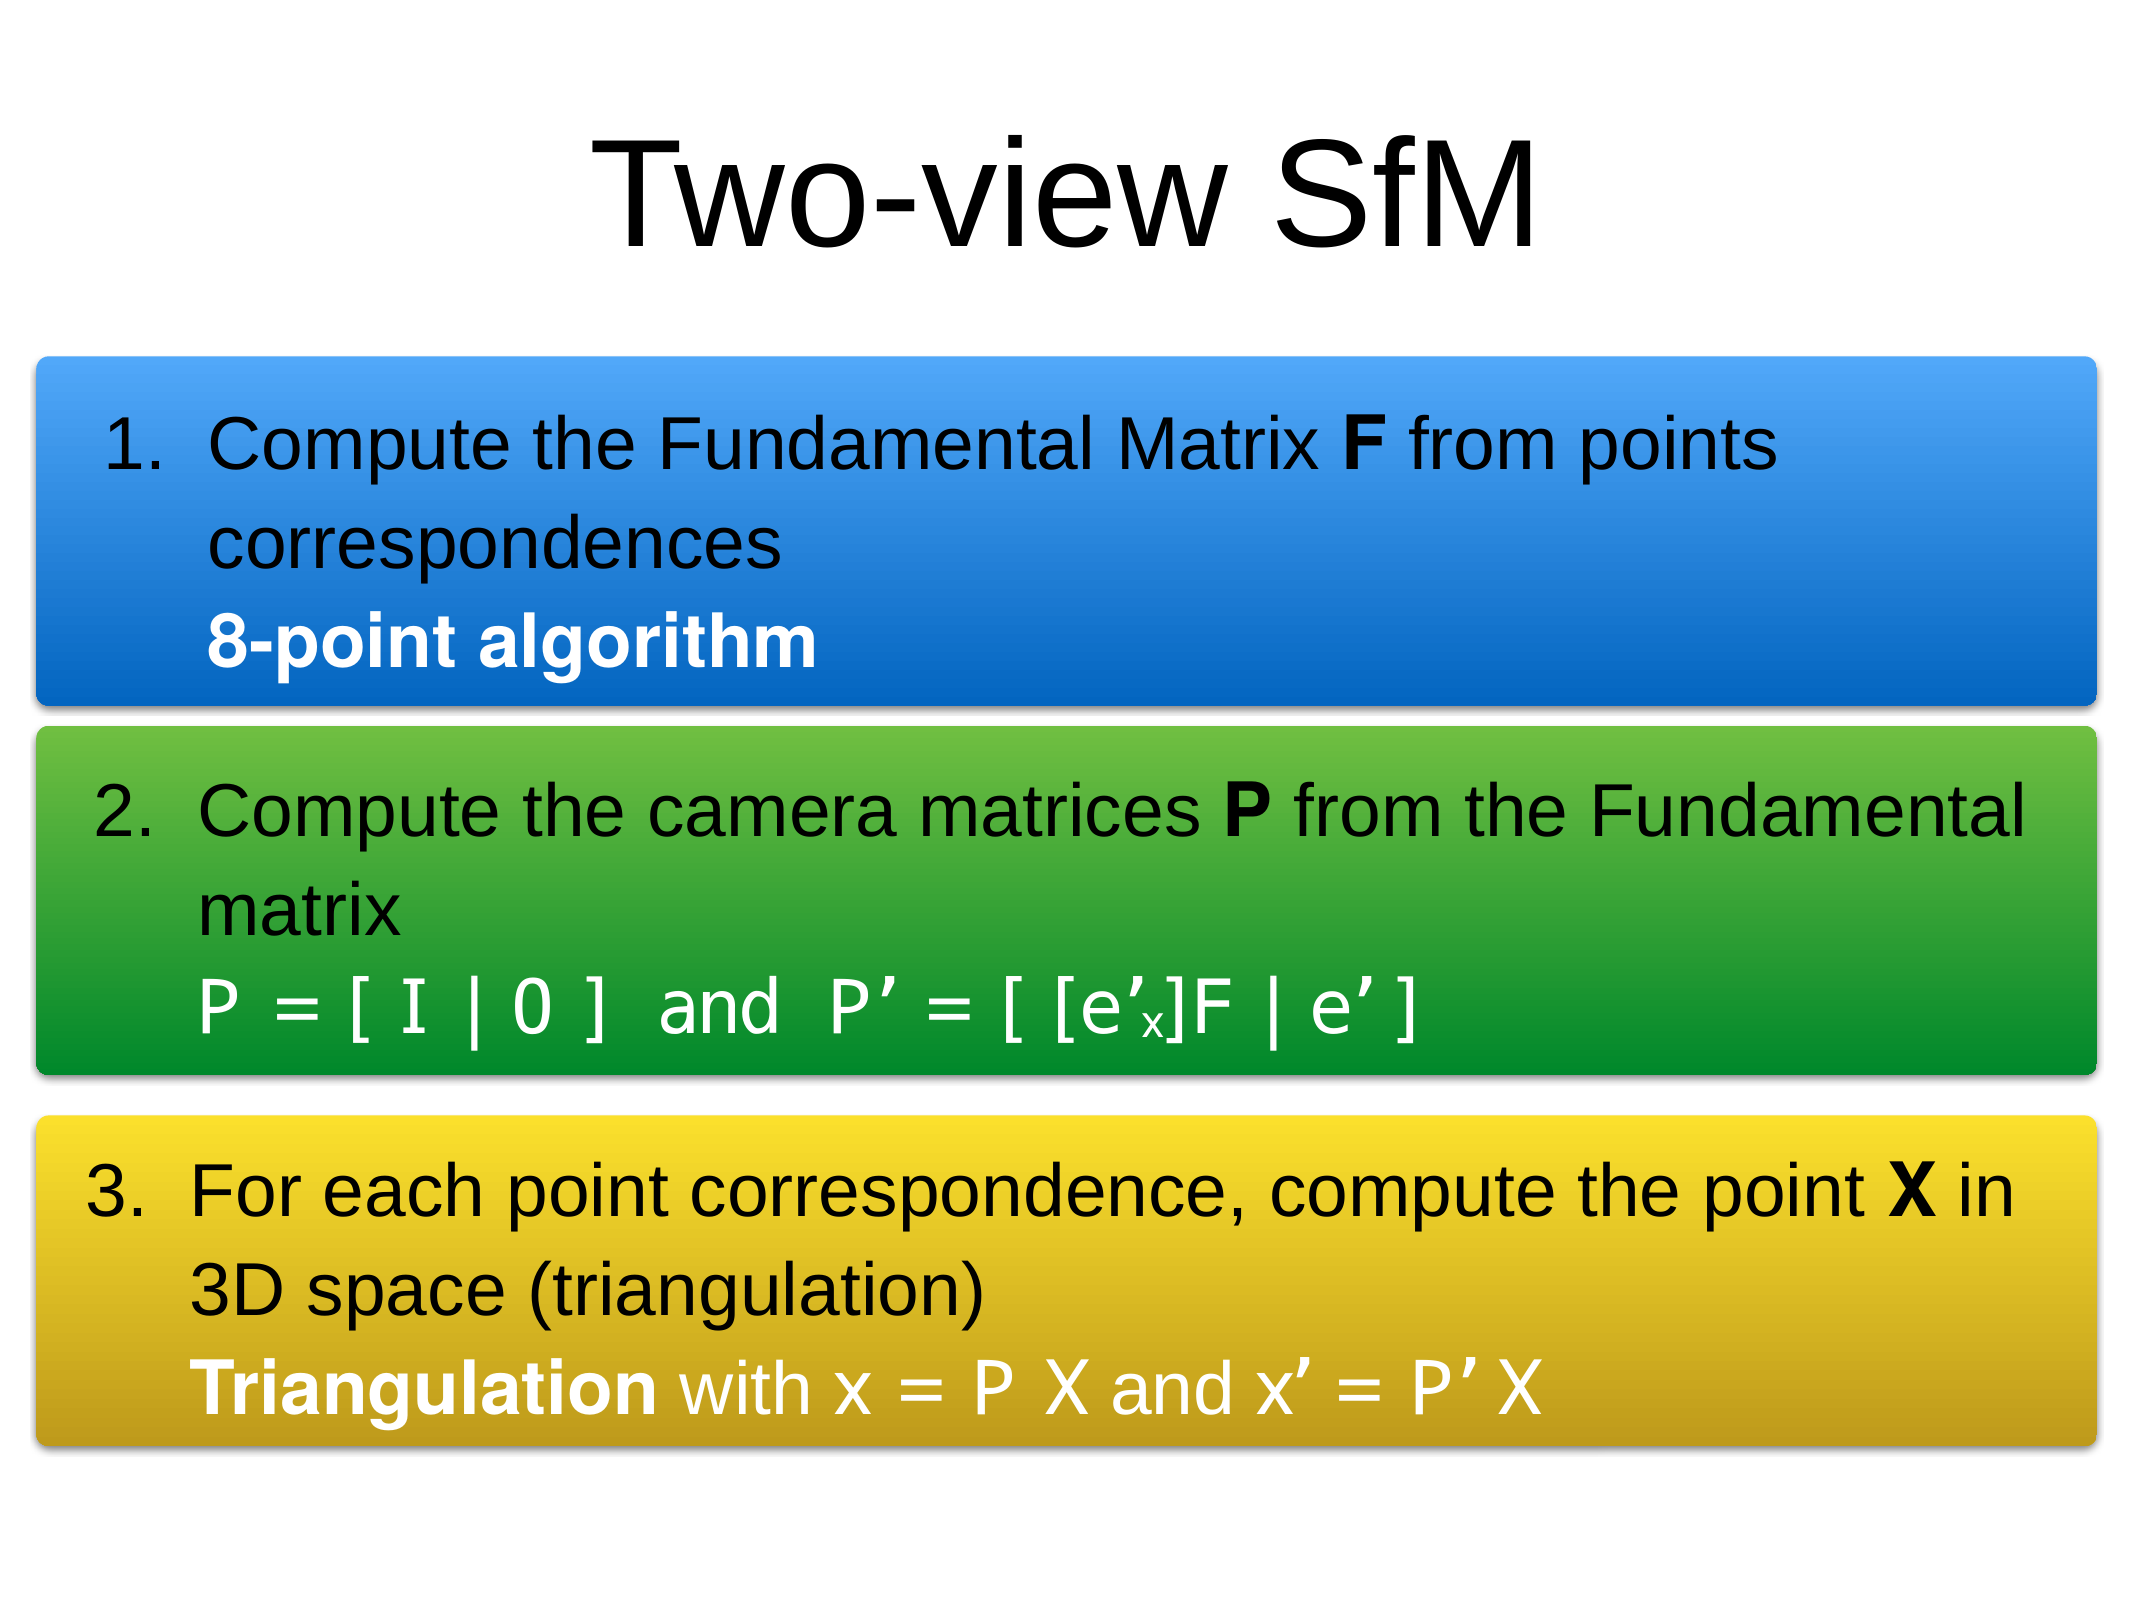

# Two-view SfM

Compute the Fundamental Matrix F from points correspondences
8-point algorithm

Compute the camera matrices P from the Fundamental matrix
P = [ I | 0 ]  and  P’ = [ [e’x]F | e’ ]

For each point correspondence, compute the point X in 3D space (triangulation)
Triangulation with x = P X and x’ = P’ X